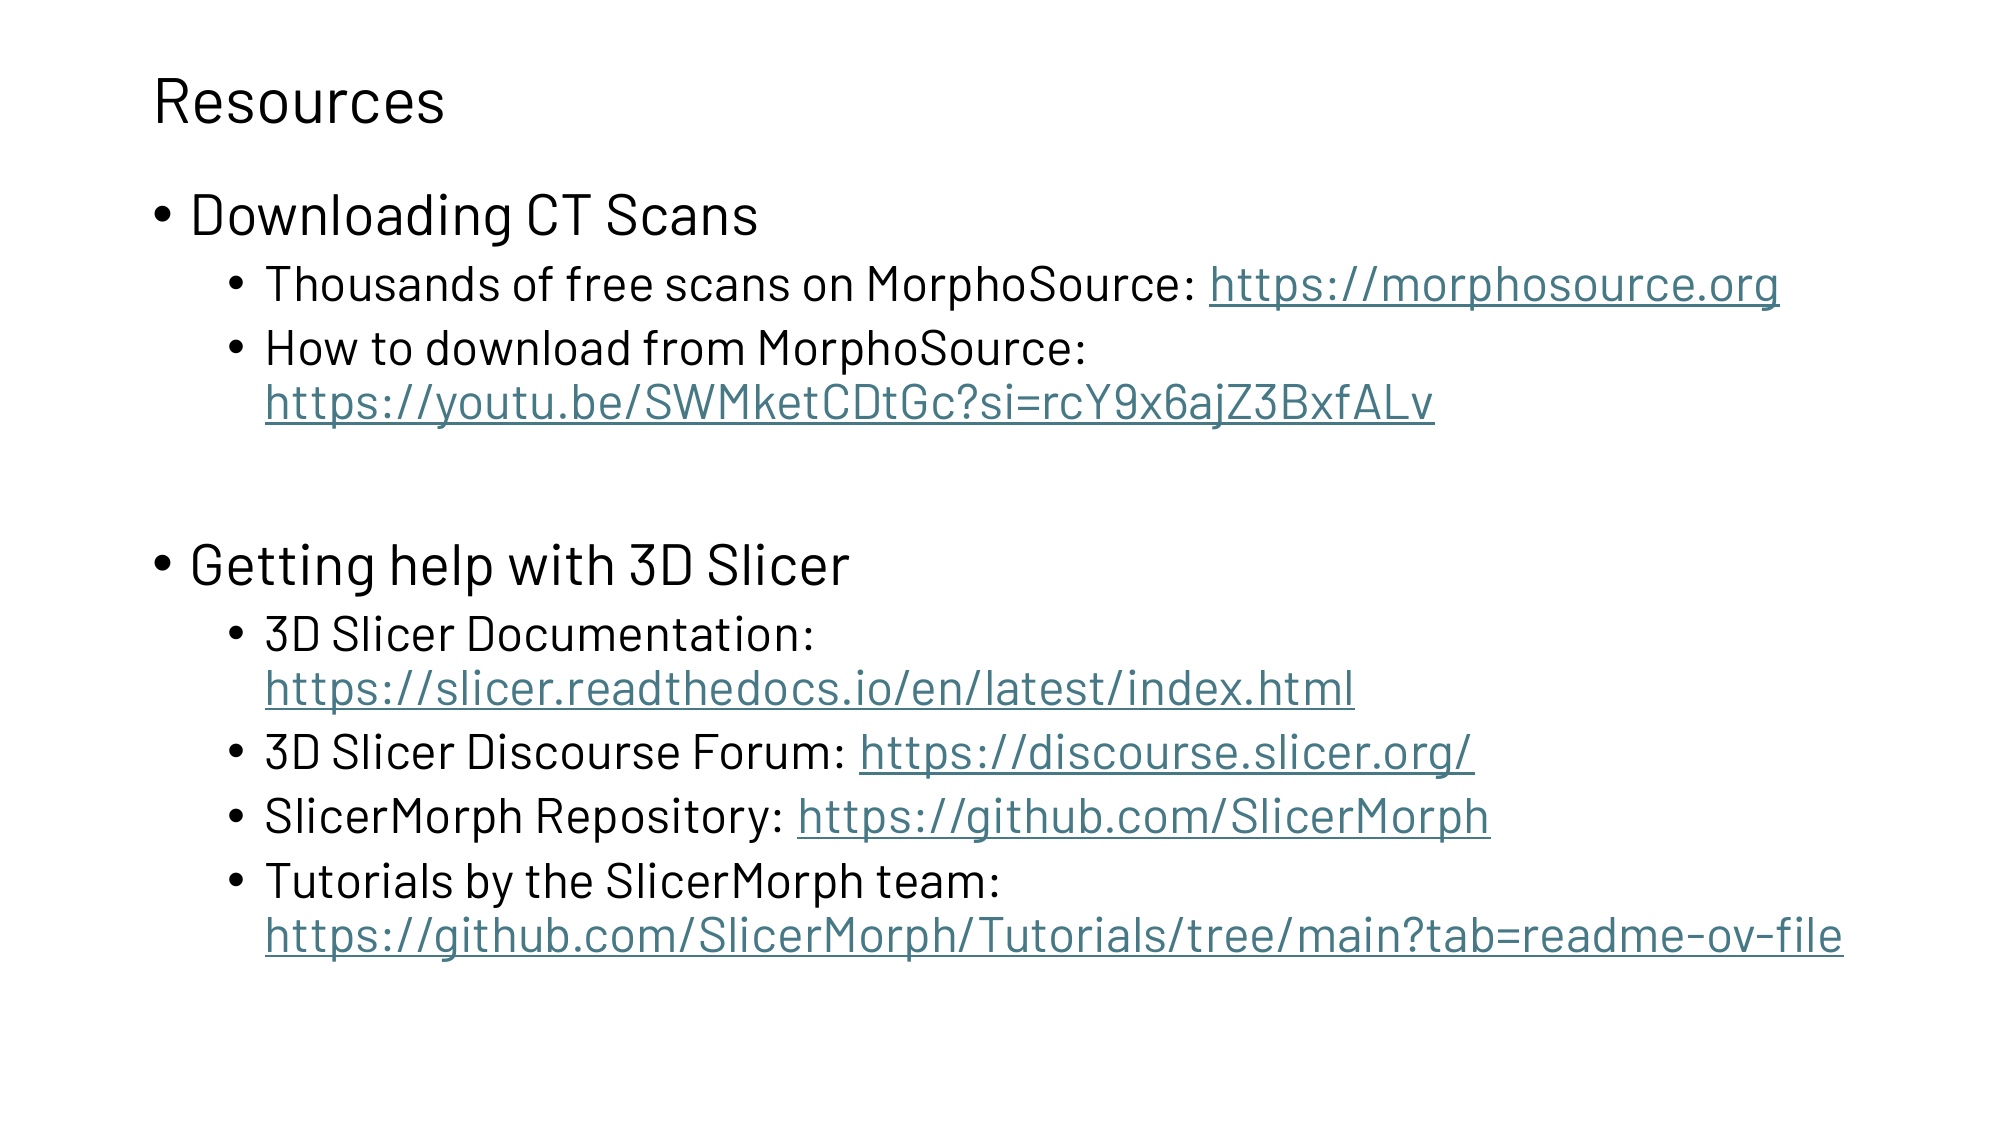

Resources
Downloading CT Scans
Thousands of free scans on MorphoSource: https://morphosource.org
How to download from MorphoSource: https://youtu.be/SWMketCDtGc?si=rcY9x6ajZ3BxfALv

Getting help with 3D Slicer
3D Slicer Documentation: https://slicer.readthedocs.io/en/latest/index.html
3D Slicer Discourse Forum: https://discourse.slicer.org/
SlicerMorph Repository: https://github.com/SlicerMorph
Tutorials by the SlicerMorph team: https://github.com/SlicerMorph/Tutorials/tree/main?tab=readme-ov-file